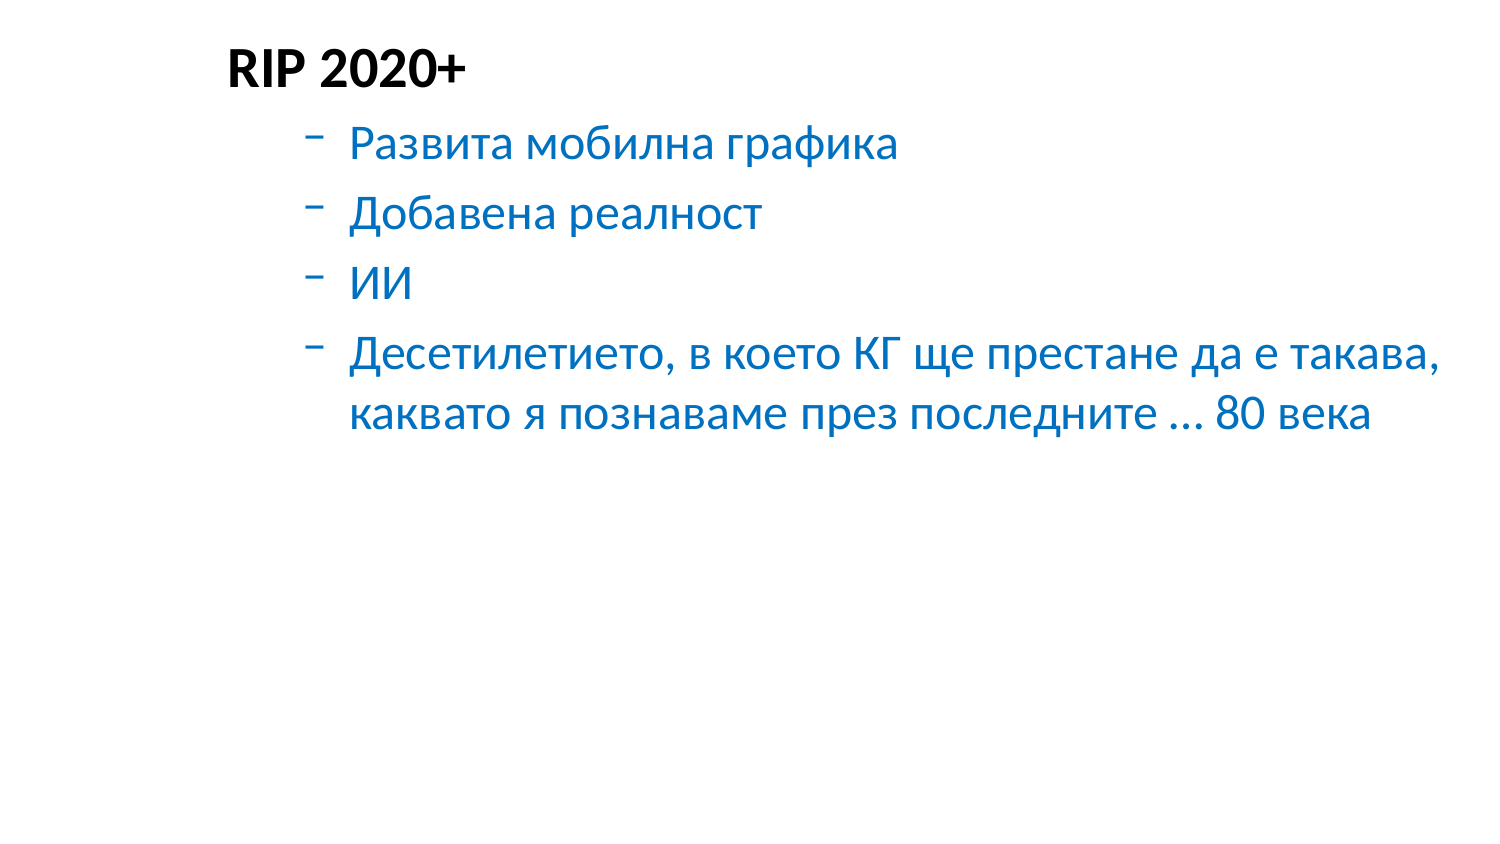

RIP 2020+
Развита мобилна графика
Добавена реалност
ИИ
Десетилетието, в което КГ ще престане да е такава, каквато я познаваме през последните … 80 века